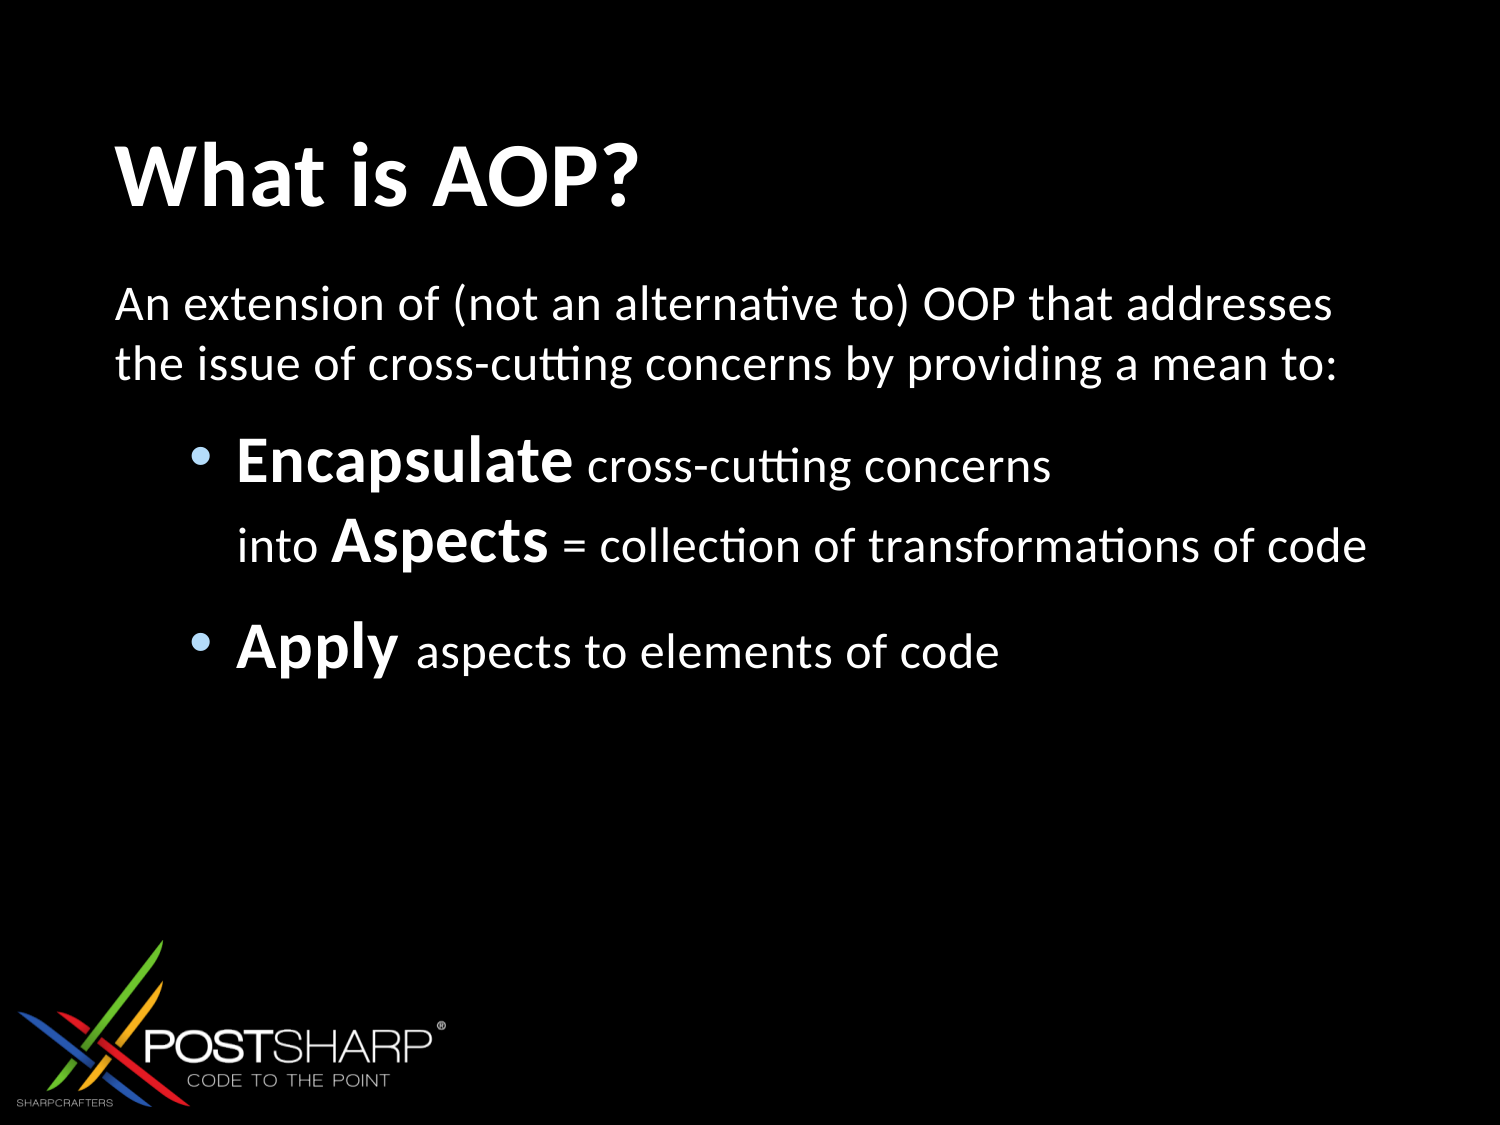

# What is AOP?
An extension of (not an alternative to) OOP that addresses the issue of cross-cutting concerns by providing a mean to:
Encapsulate cross-cutting concerns
into Aspects = collection of transformations of code
Apply aspects to elements of code